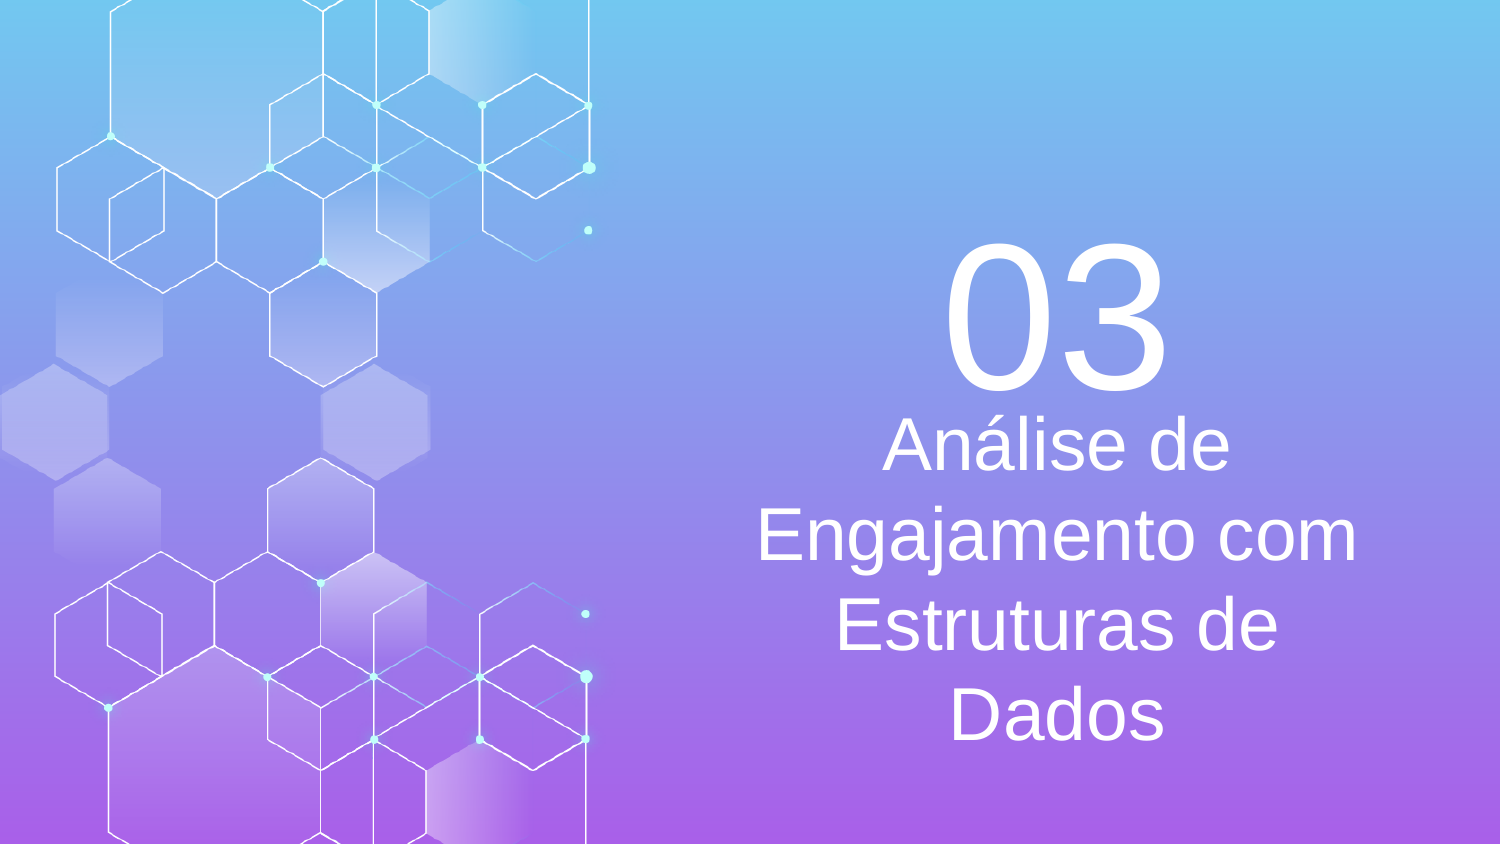

03
# Análise de Engajamento com Estruturas de Dados